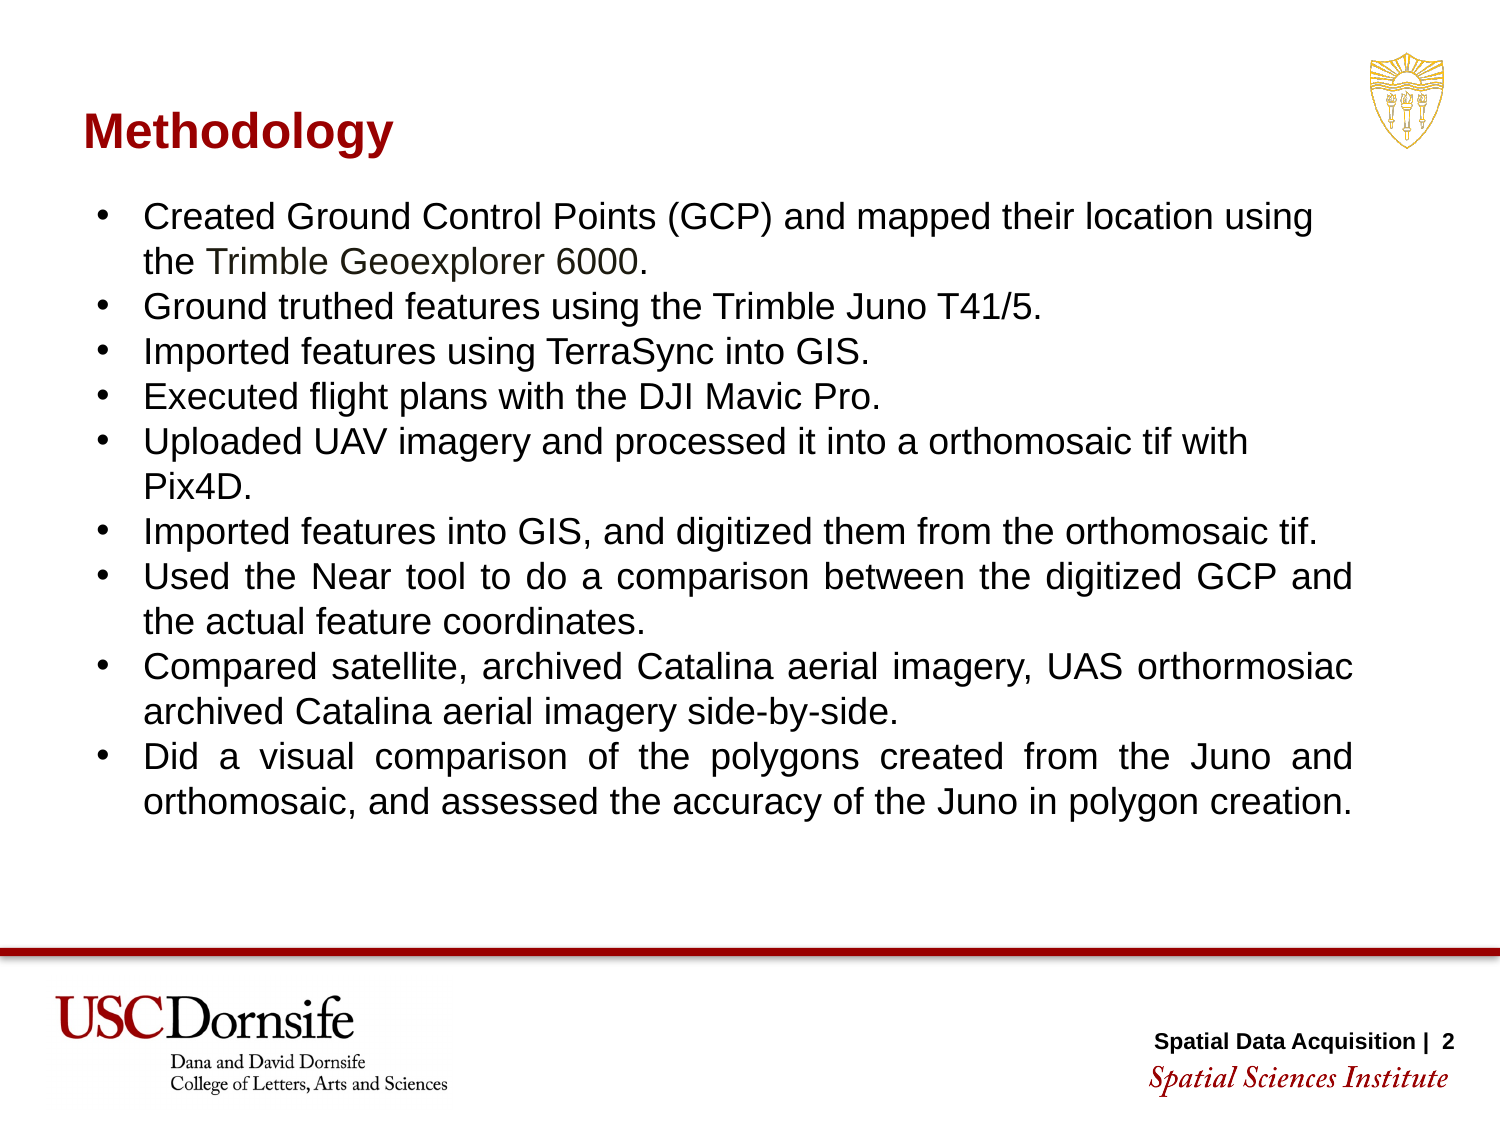

Methodology

Created Ground Control Points (GCP) and mapped their location using the Trimble Geoexplorer 6000.
Ground truthed features using the Trimble Juno T41/5.
Imported features using TerraSync into GIS.
Executed flight plans with the DJI Mavic Pro.
Uploaded UAV imagery and processed it into a orthomosaic tif with Pix4D.
Imported features into GIS, and digitized them from the orthomosaic tif.
Used the Near tool to do a comparison between the digitized GCP and the actual feature coordinates.
Compared satellite, archived Catalina aerial imagery, UAS orthormosiac archived Catalina aerial imagery side-by-side.
Did a visual comparison of the polygons created from the Juno and orthomosaic, and assessed the accuracy of the Juno in polygon creation.
Spatial Data Acquisition |  2

SECTION TITLE  |  2